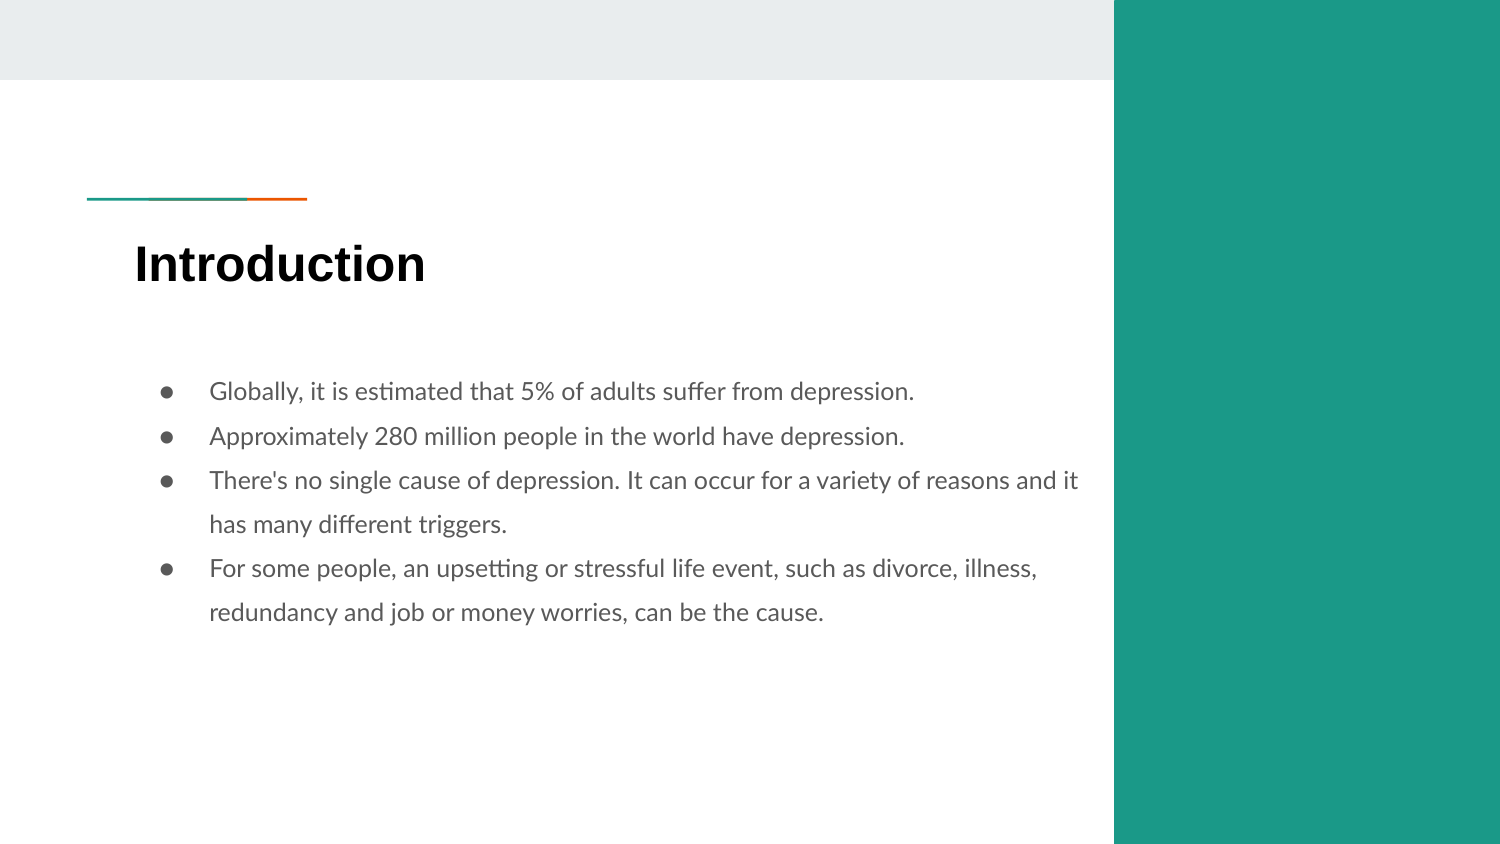

# Introduction
Globally, it is estimated that 5% of adults suffer from depression.
Approximately 280 million people in the world have depression.
There's no single cause of depression. It can occur for a variety of reasons and it has many different triggers.
For some people, an upsetting or stressful life event, such as divorce, illness, redundancy and job or money worries, can be the cause.